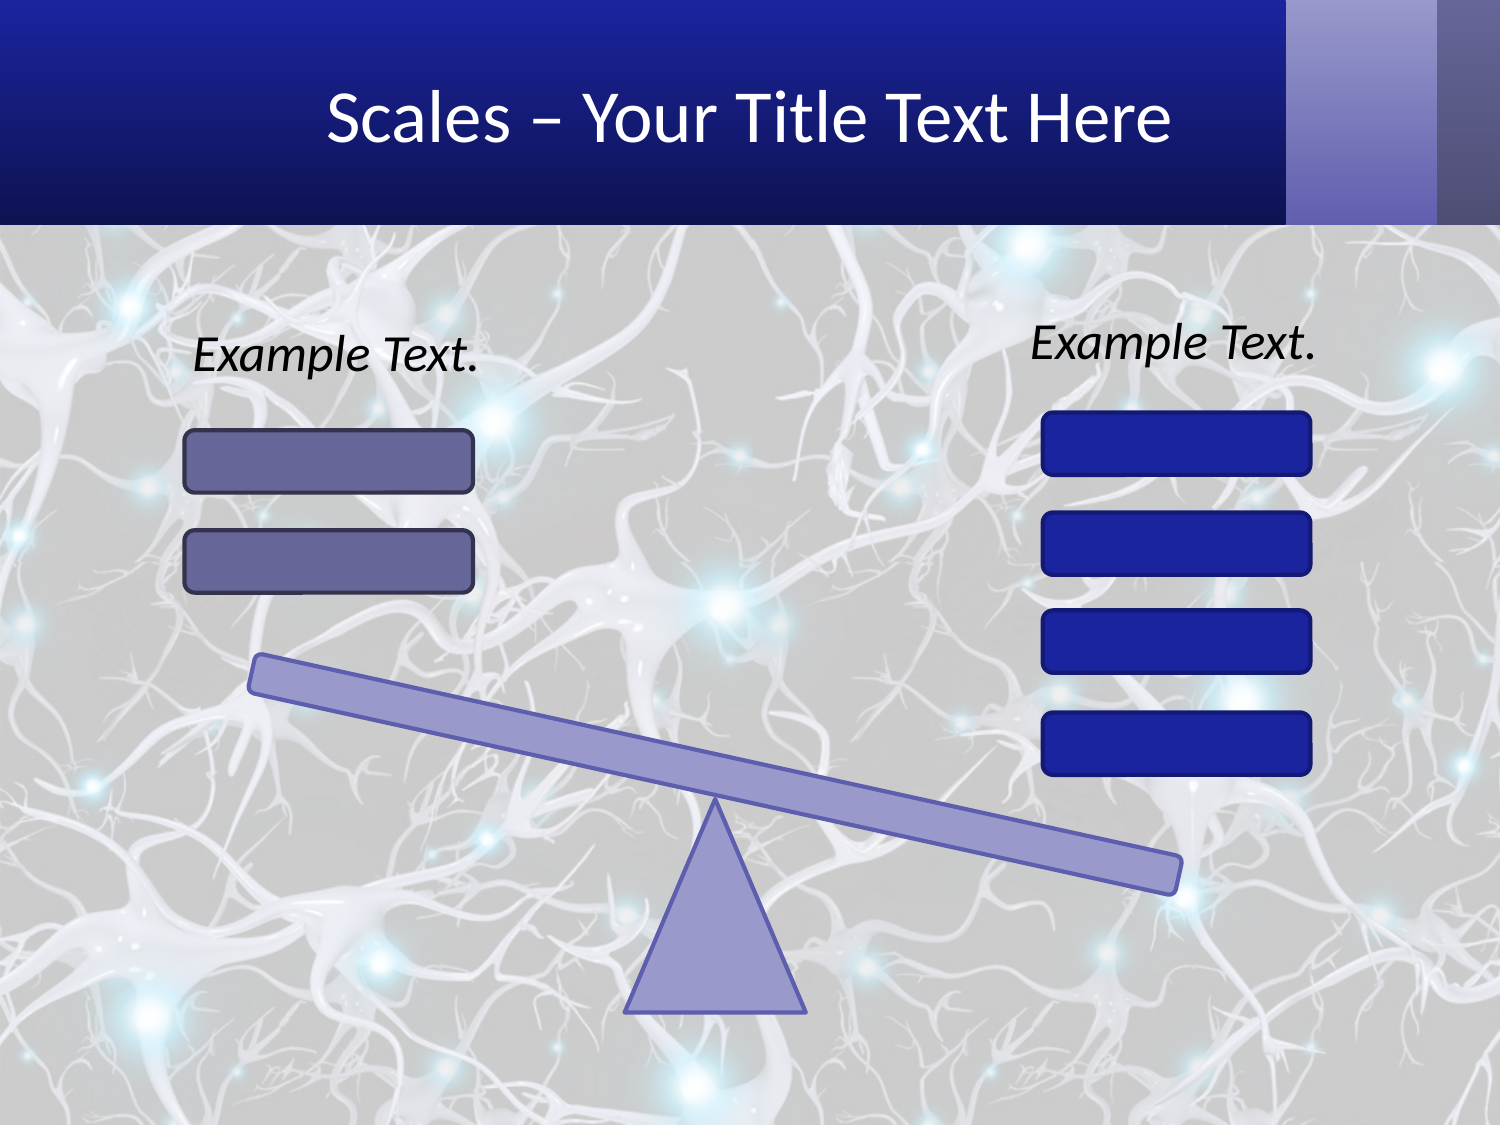

# Scales – Your Title Text Here
Example Text.
Example Text.